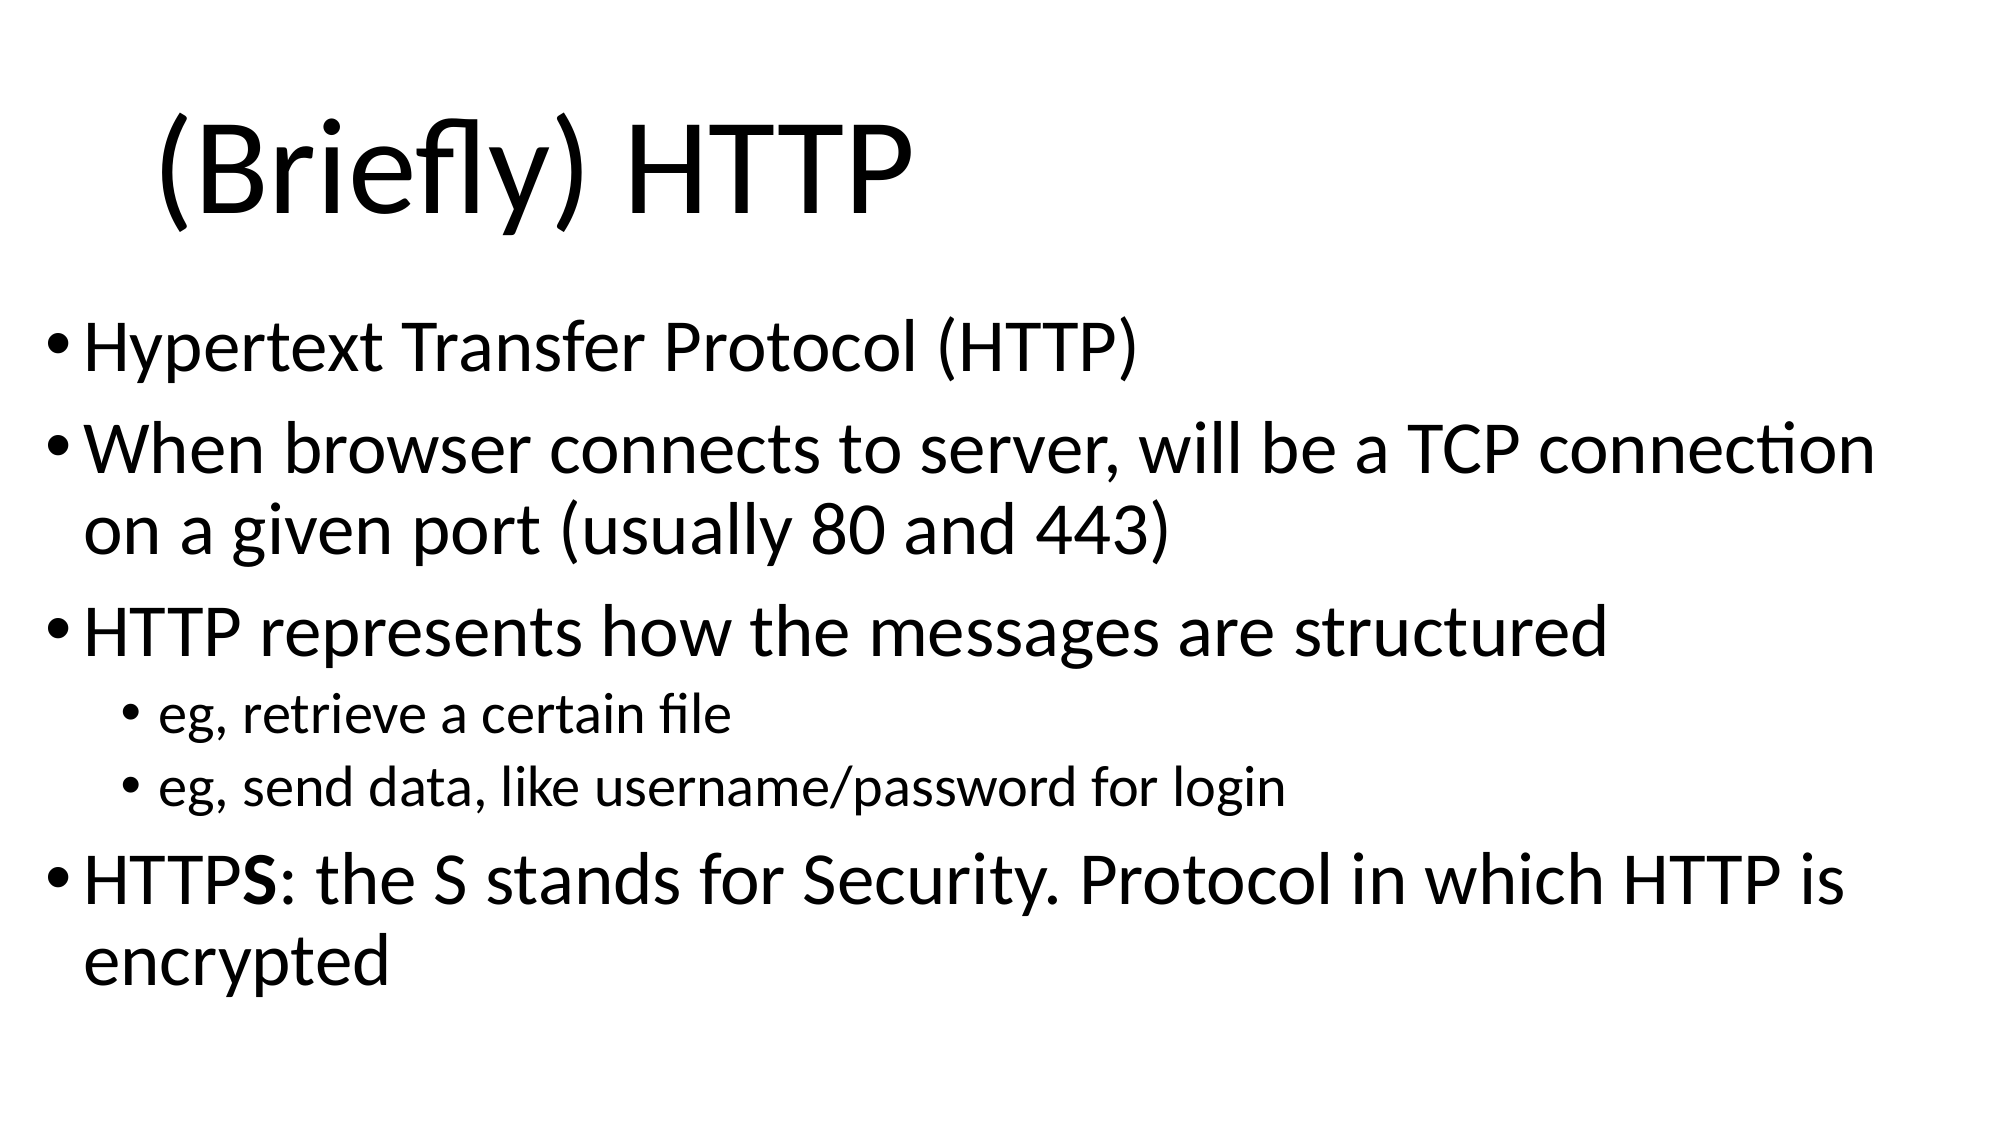

# (Briefly) HTTP
Hypertext Transfer Protocol (HTTP)
When browser connects to server, will be a TCP connection on a given port (usually 80 and 443)
HTTP represents how the messages are structured
eg, retrieve a certain file
eg, send data, like username/password for login
HTTPS: the S stands for Security. Protocol in which HTTP is encrypted